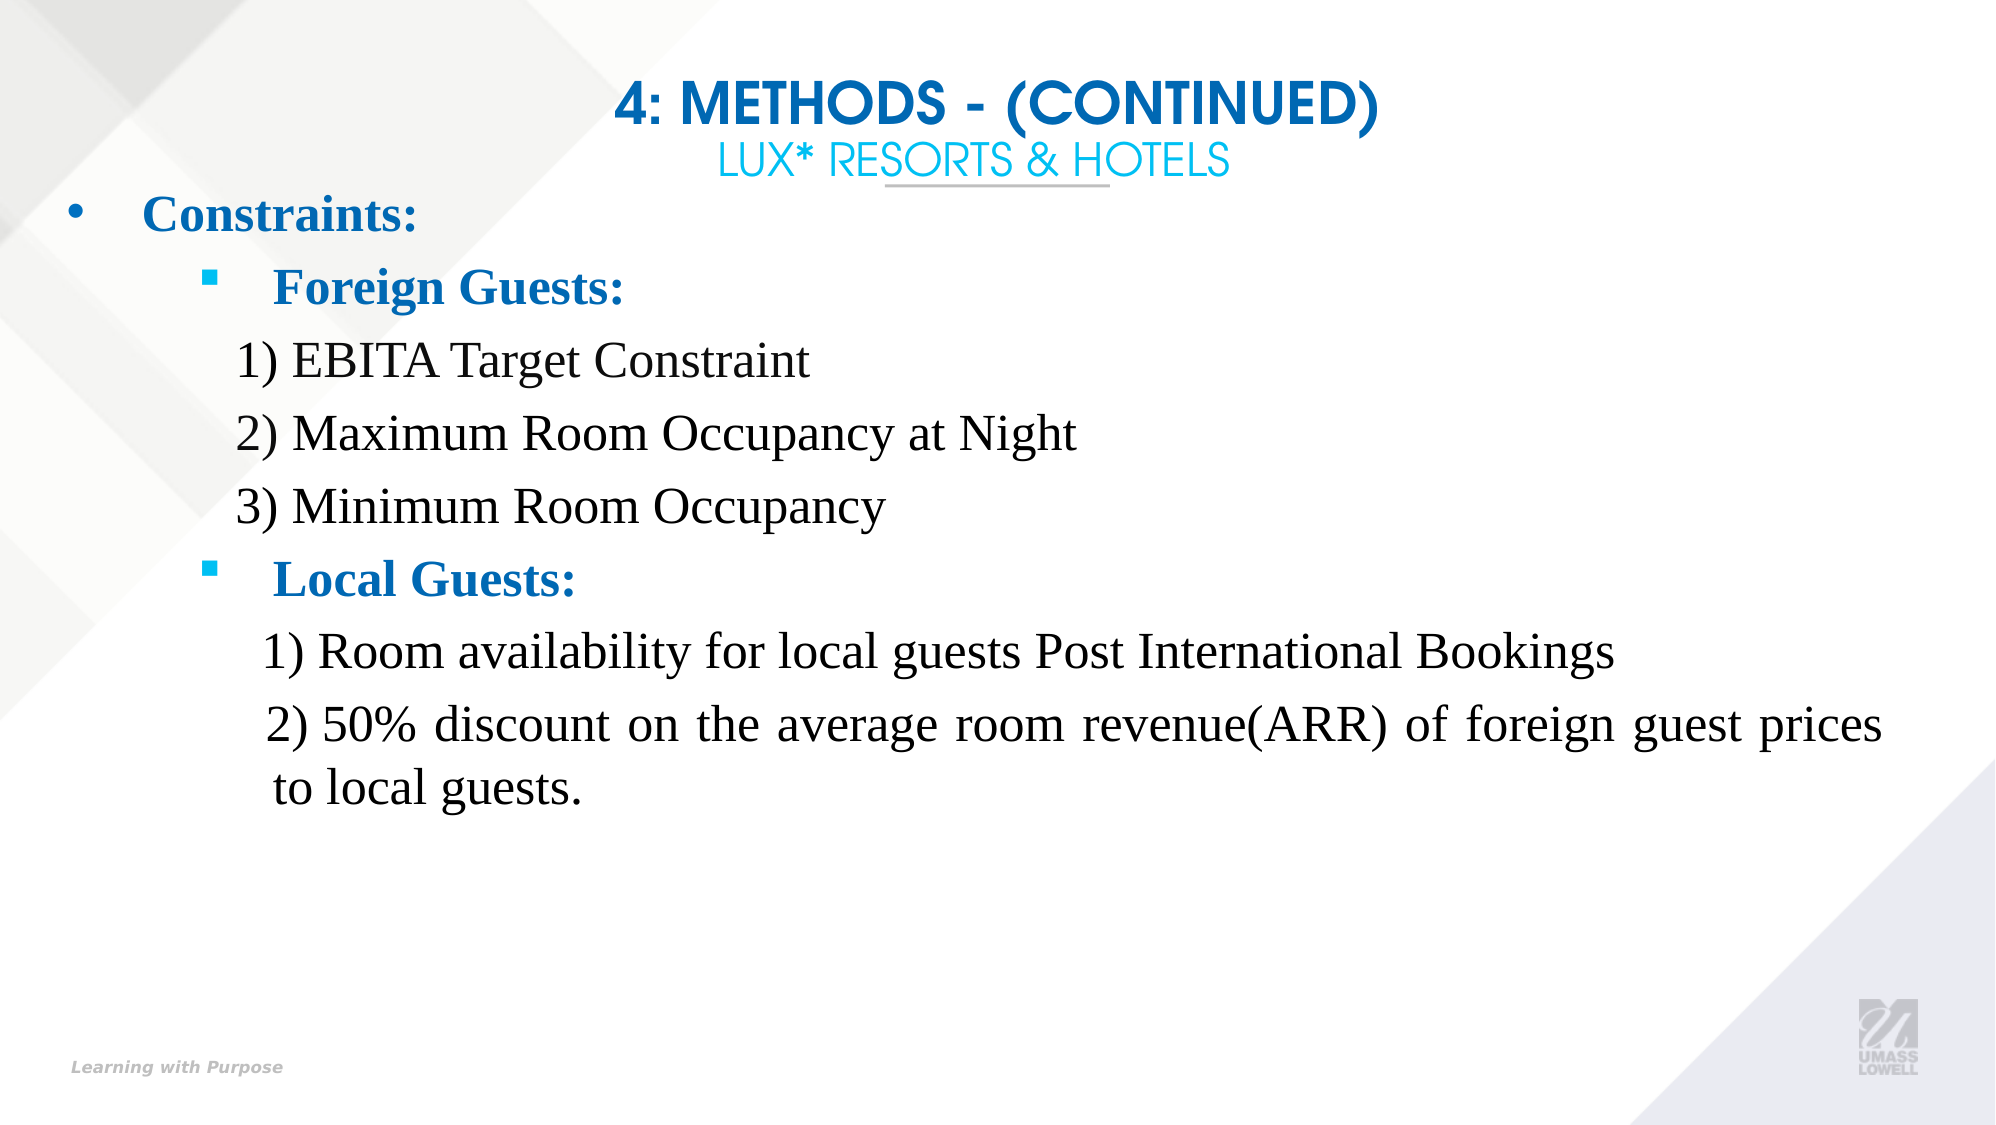

4: Methods - (Continued)
LUX* RESORTS & HOTELS

Constraints:
Foreign Guests:
1) EBITA Target Constraint
2) Maximum Room Occupancy at Night
3) Minimum Room Occupancy
Local Guests:
  1) Room availability for local guests Post International Bookings
  2) 50% discount on the average room revenue(ARR) of foreign guest prices to local guests.